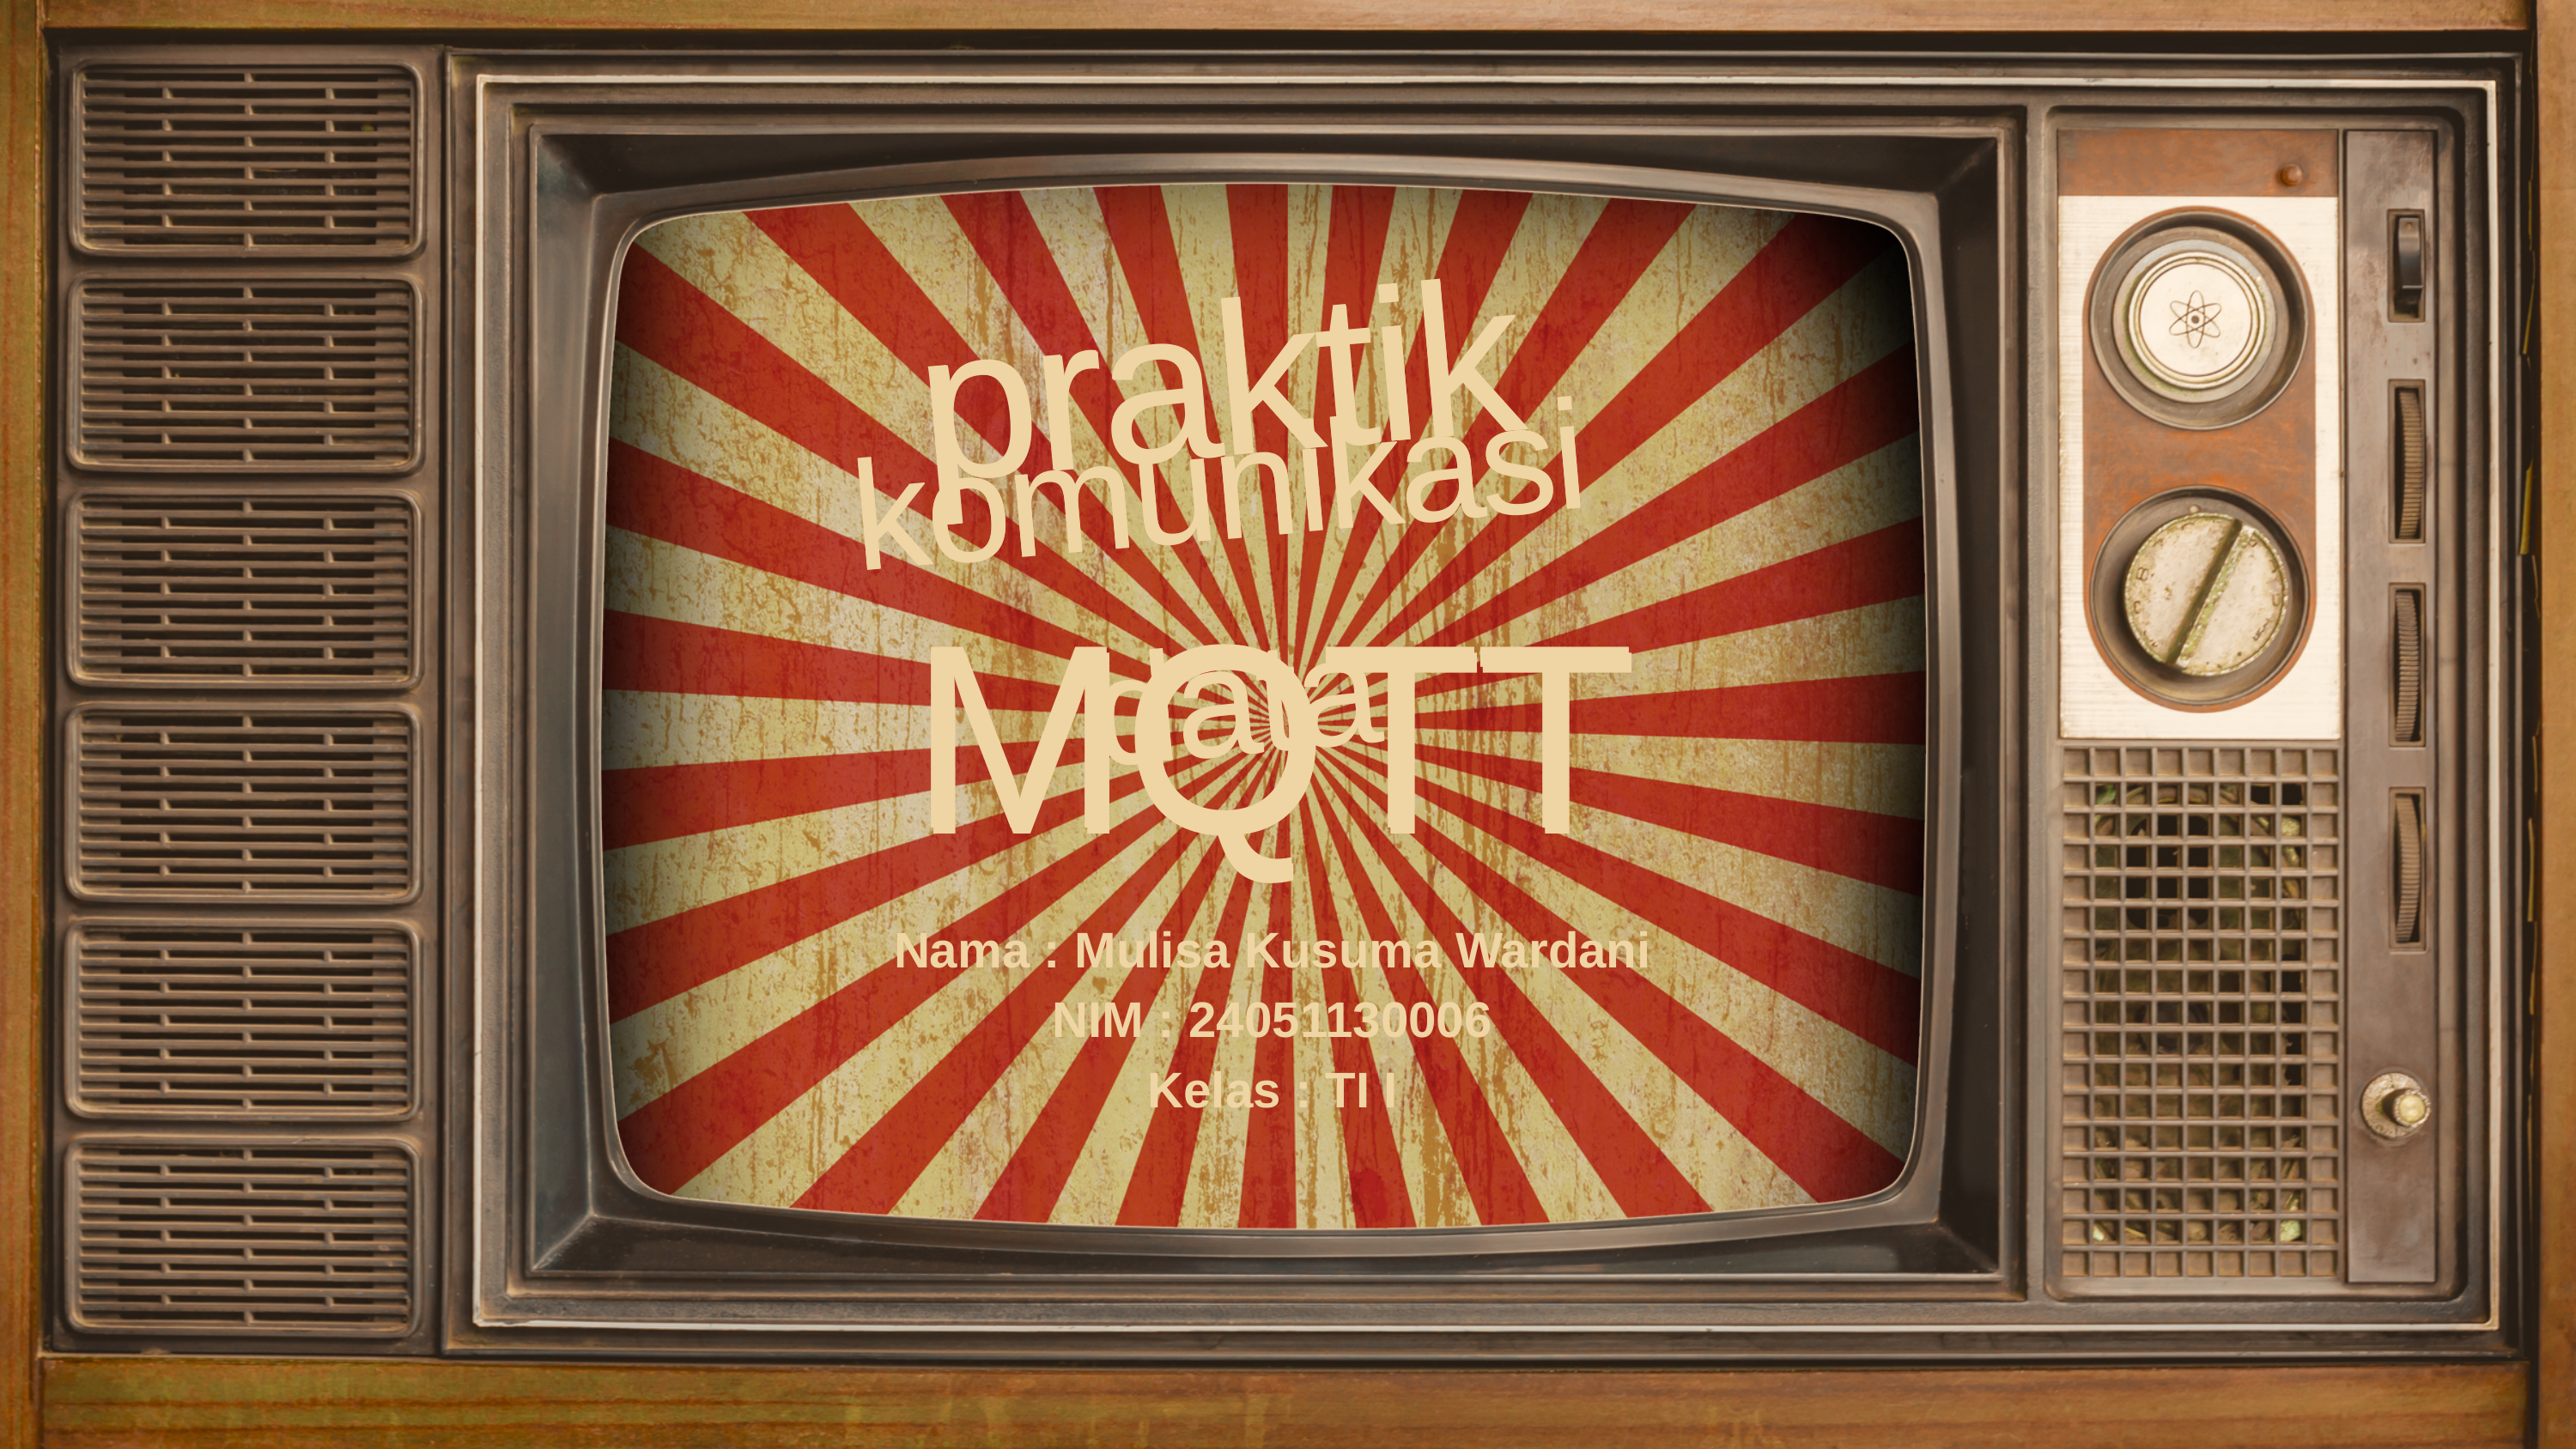

praktik
praktik
komunikasi data
komunikasi data
MQTT
MQTT
Nama : Mulisa Kusuma Wardani
NIM : 24051130006
Kelas : TI I